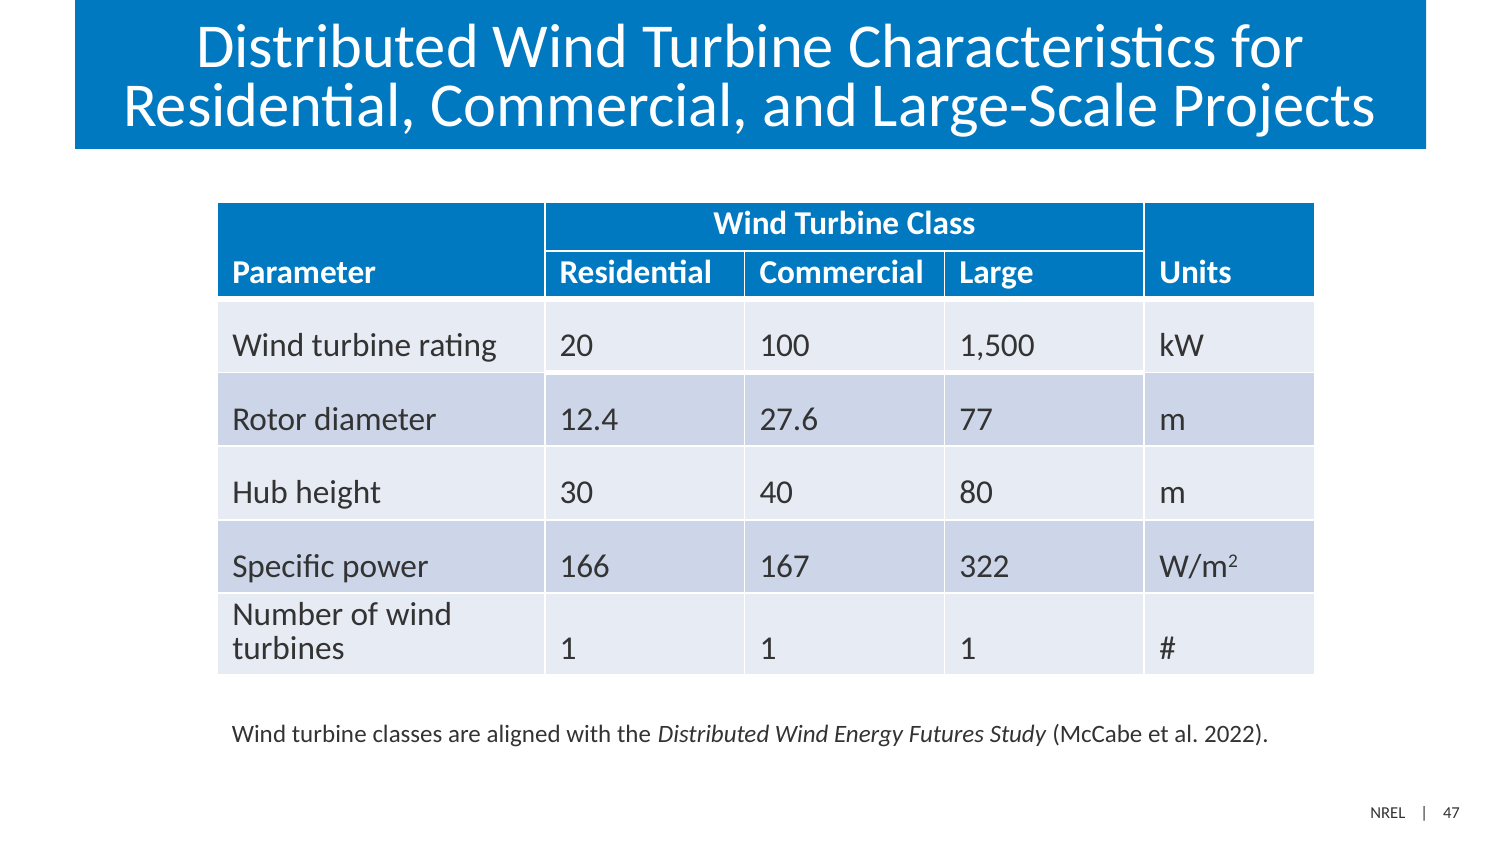

# Distributed Wind Turbine Characteristics for Residential, Commercial, and Large-Scale Projects
| Parameter | Wind Turbine Class |  |  | Units |
| --- | --- | --- | --- | --- |
|  | Residential | Commercial | Large |  |
| Wind turbine rating | 20 | 100 | 1,500 | kW |
| Rotor diameter | 12.4 | 27.6 | 77 | m |
| Hub height | 30 | 40 | 80 | m |
| Specific power | 166 | 167 | 322 | W/m2 |
| Number of wind turbines | 1 | 1 | 1 | # |
Wind turbine classes are aligned with the Distributed Wind Energy Futures Study (McCabe et al. 2022).